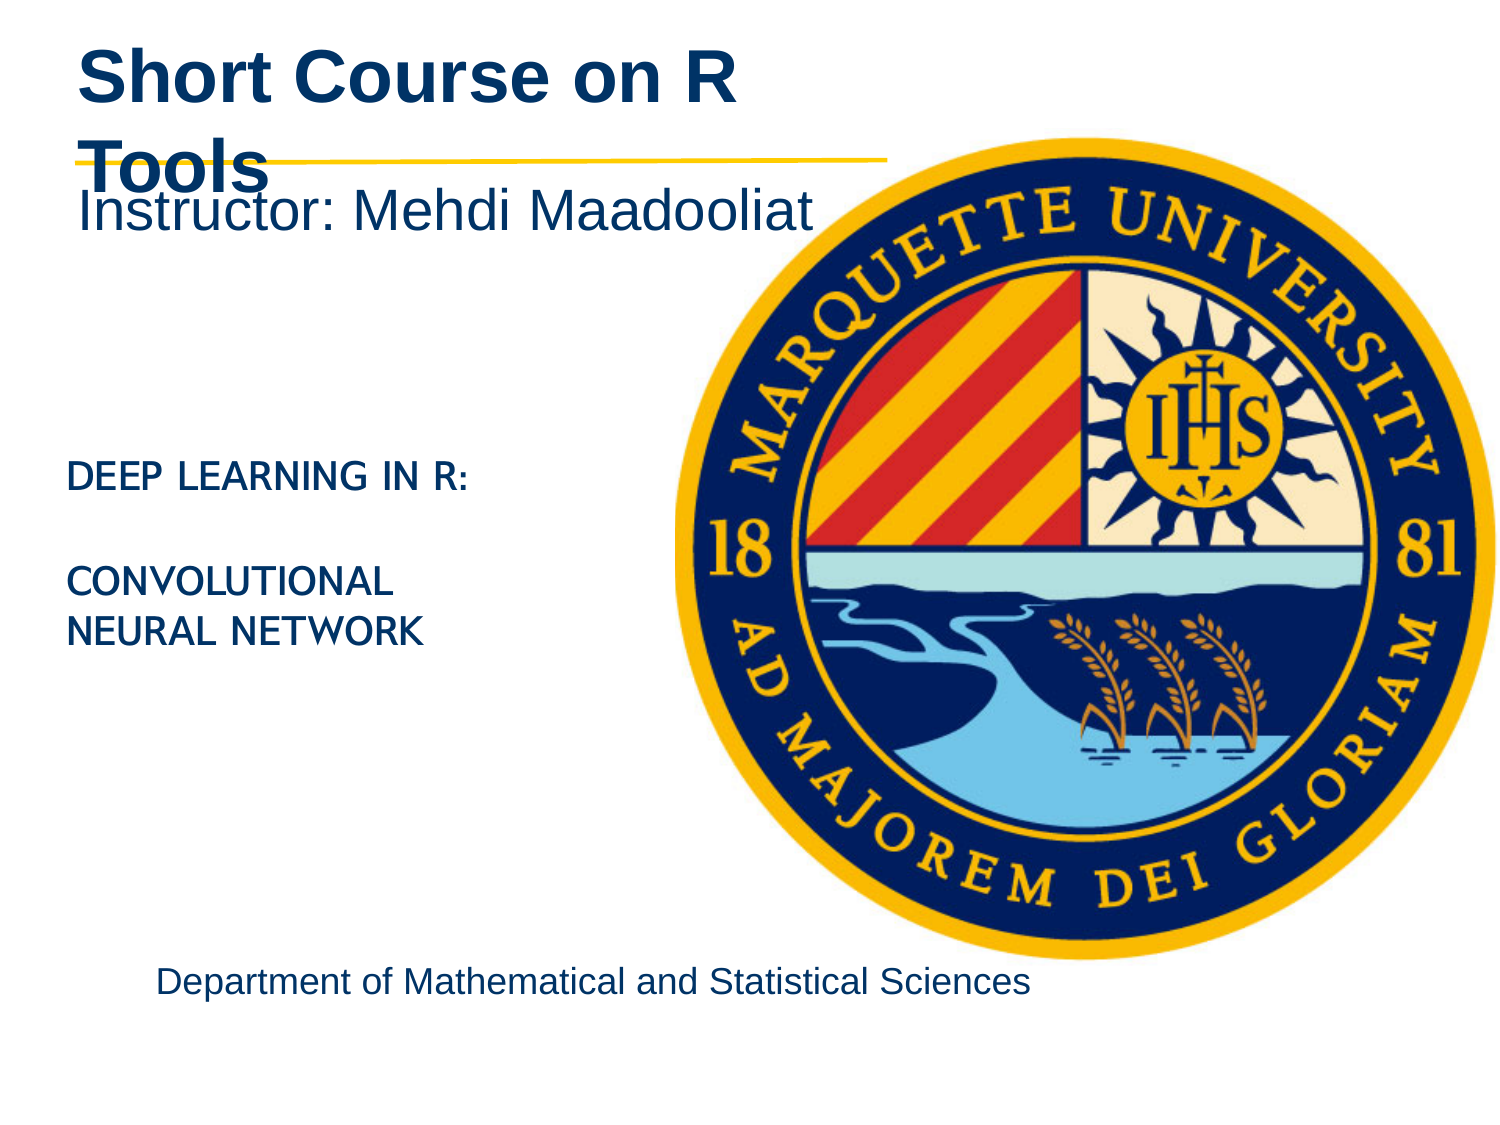

Deep Learning in R:
Convolutional
Neural Network